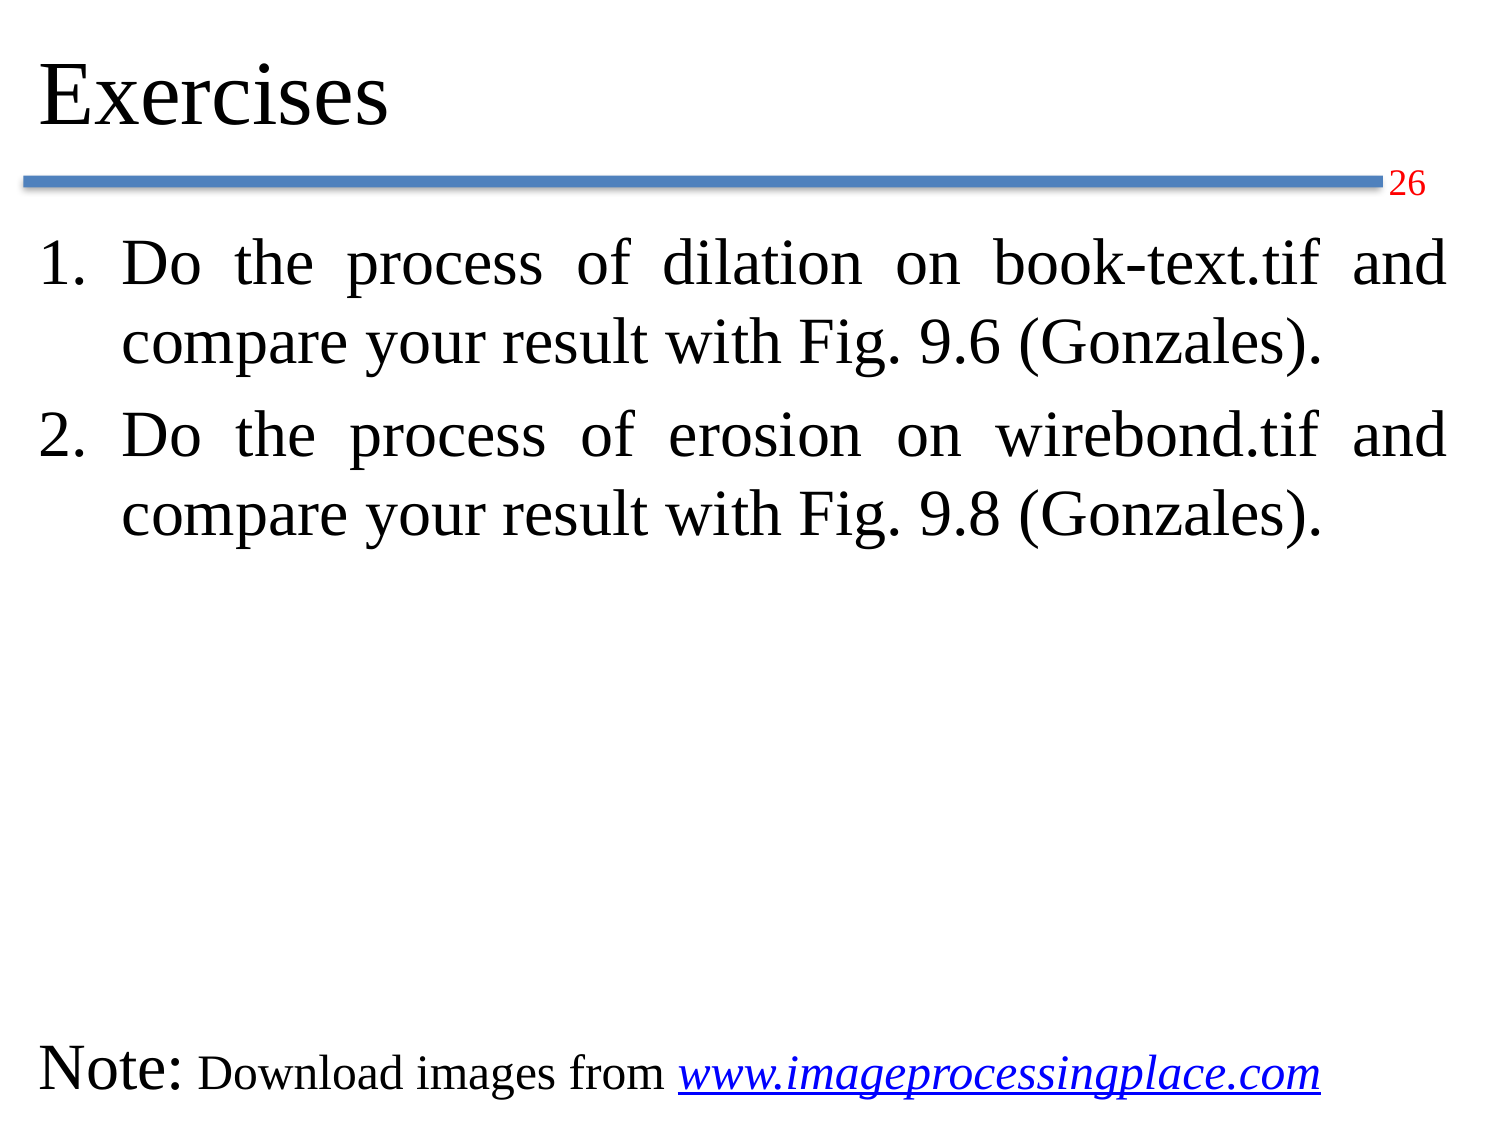

# Exercises
Do the process of dilation on book-text.tif and compare your result with Fig. 9.6 (Gonzales).
Do the process of erosion on wirebond.tif and compare your result with Fig. 9.8 (Gonzales).

Note: Download images from www.imageprocessingplace.com